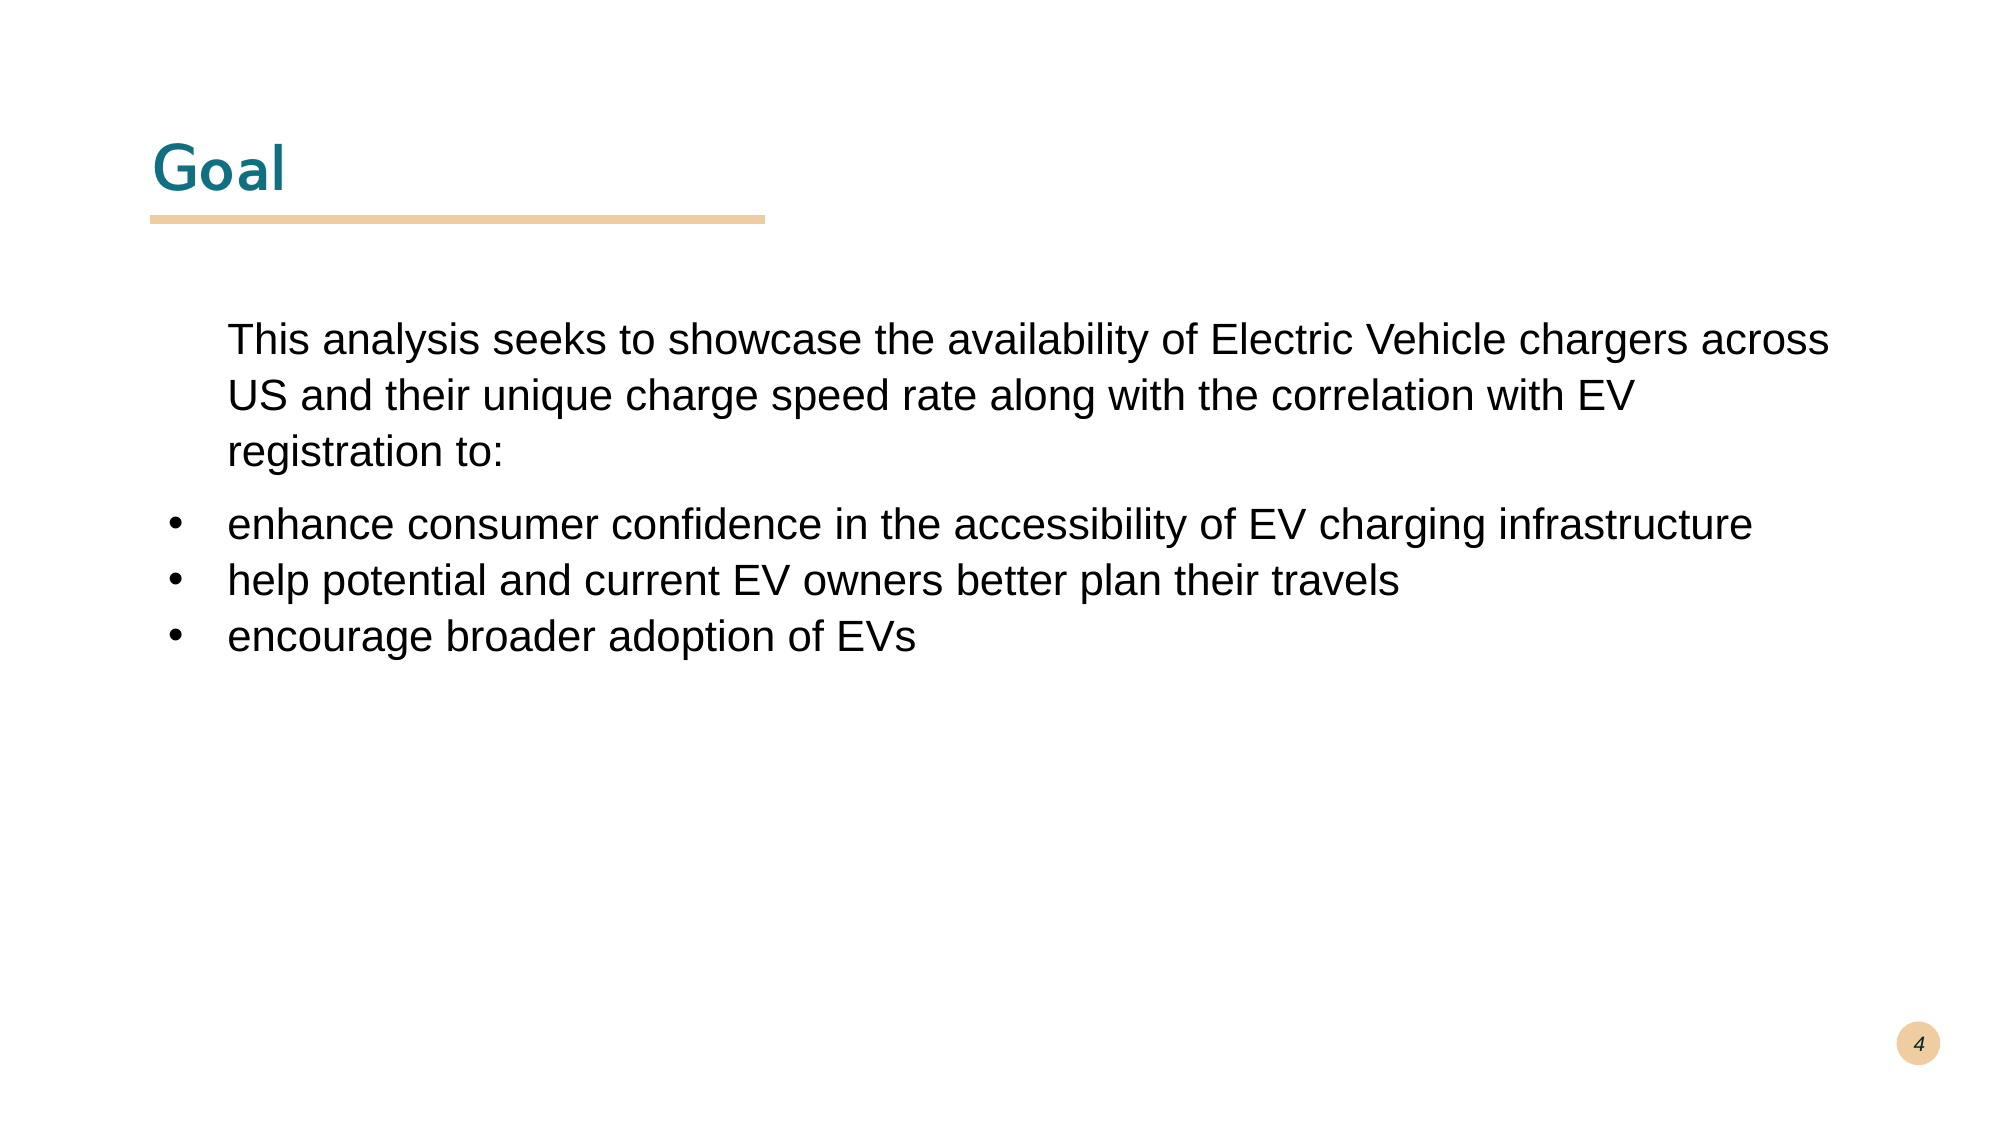

# Goal

This analysis seeks to showcase the availability of Electric Vehicle chargers across US and their unique charge speed rate along with the correlation with EV registration to:
enhance consumer confidence in the accessibility of EV charging infrastructure
help potential and current EV owners better plan their travels
encourage broader adoption of EVs

4